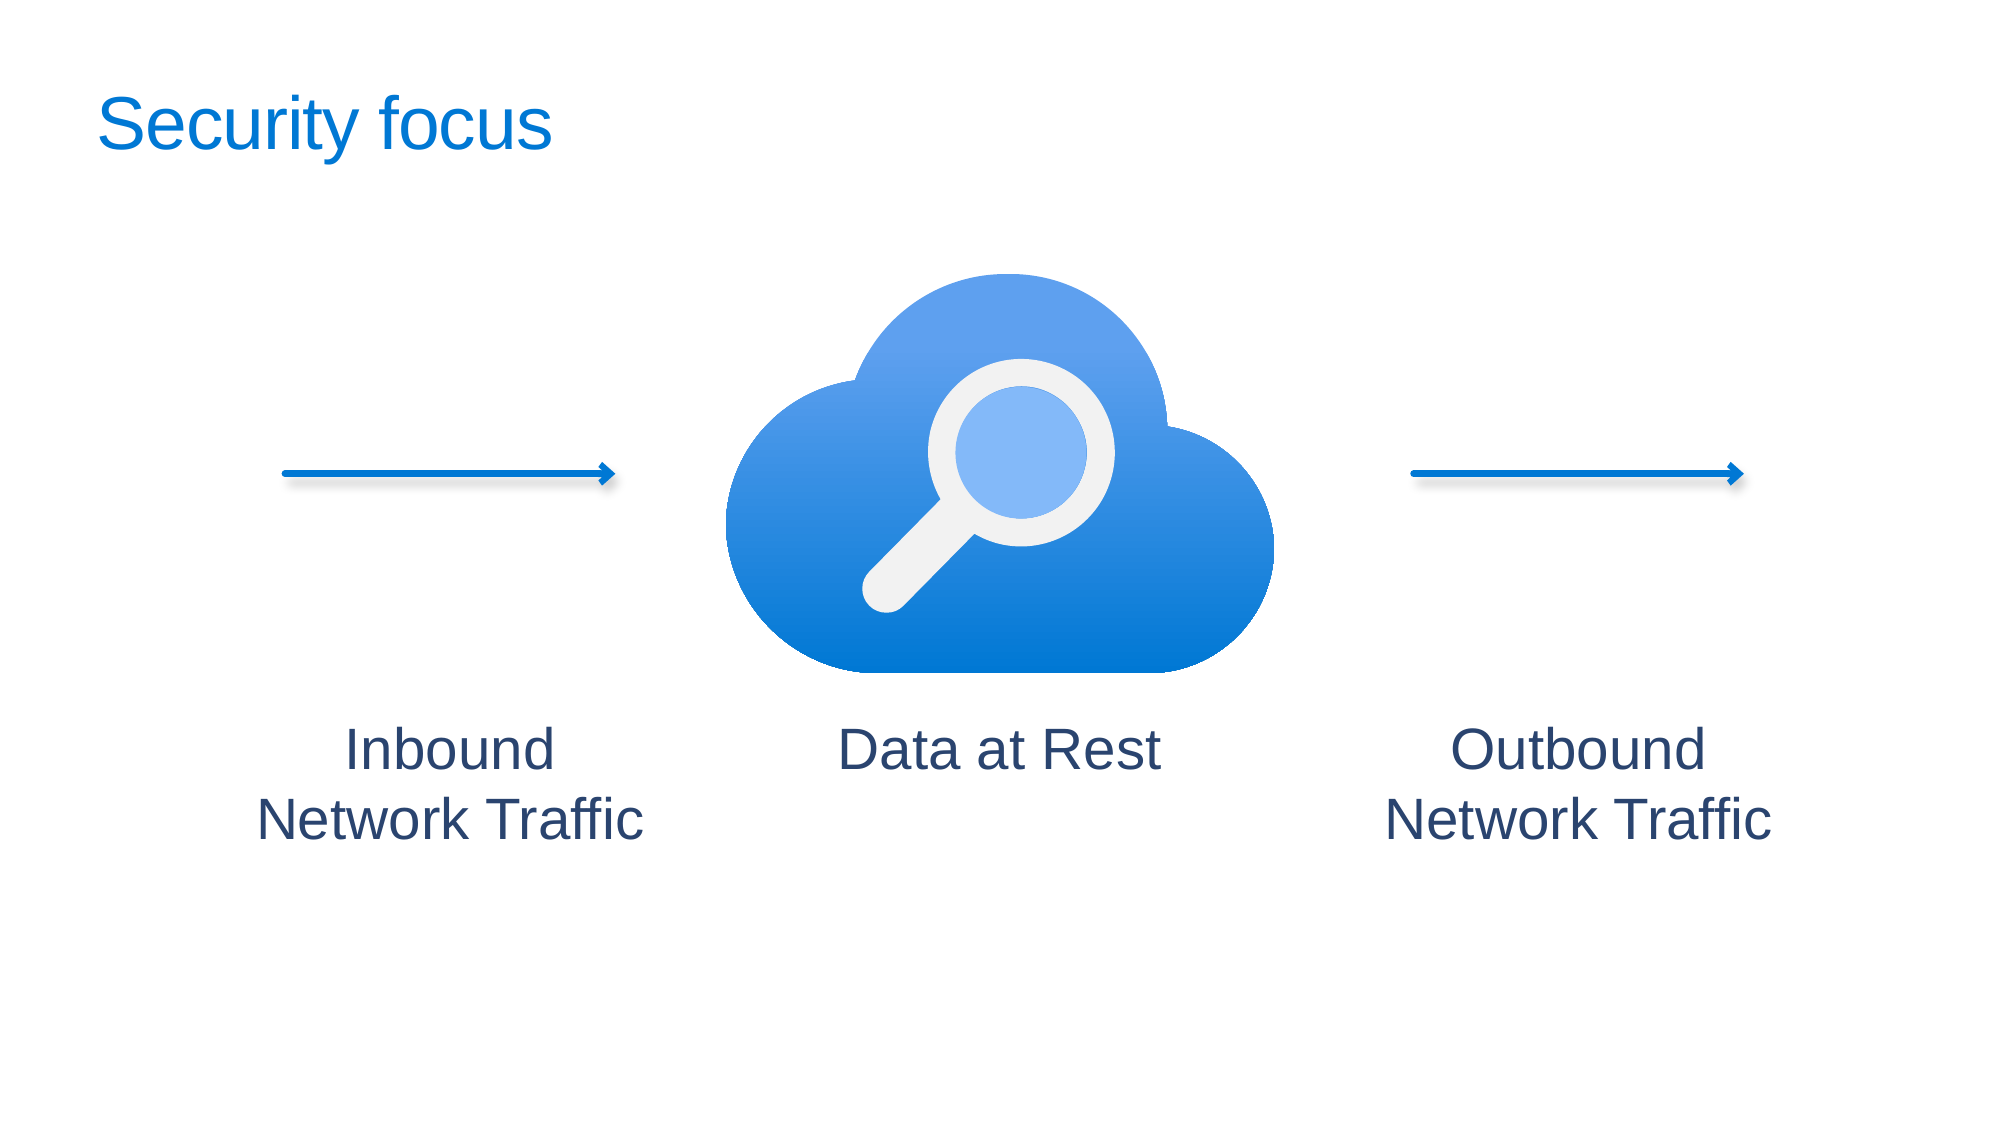

# Security focus

Azure AI Search
Inbound
Network Traffic
Data at Rest
Outbound
Network Traffic